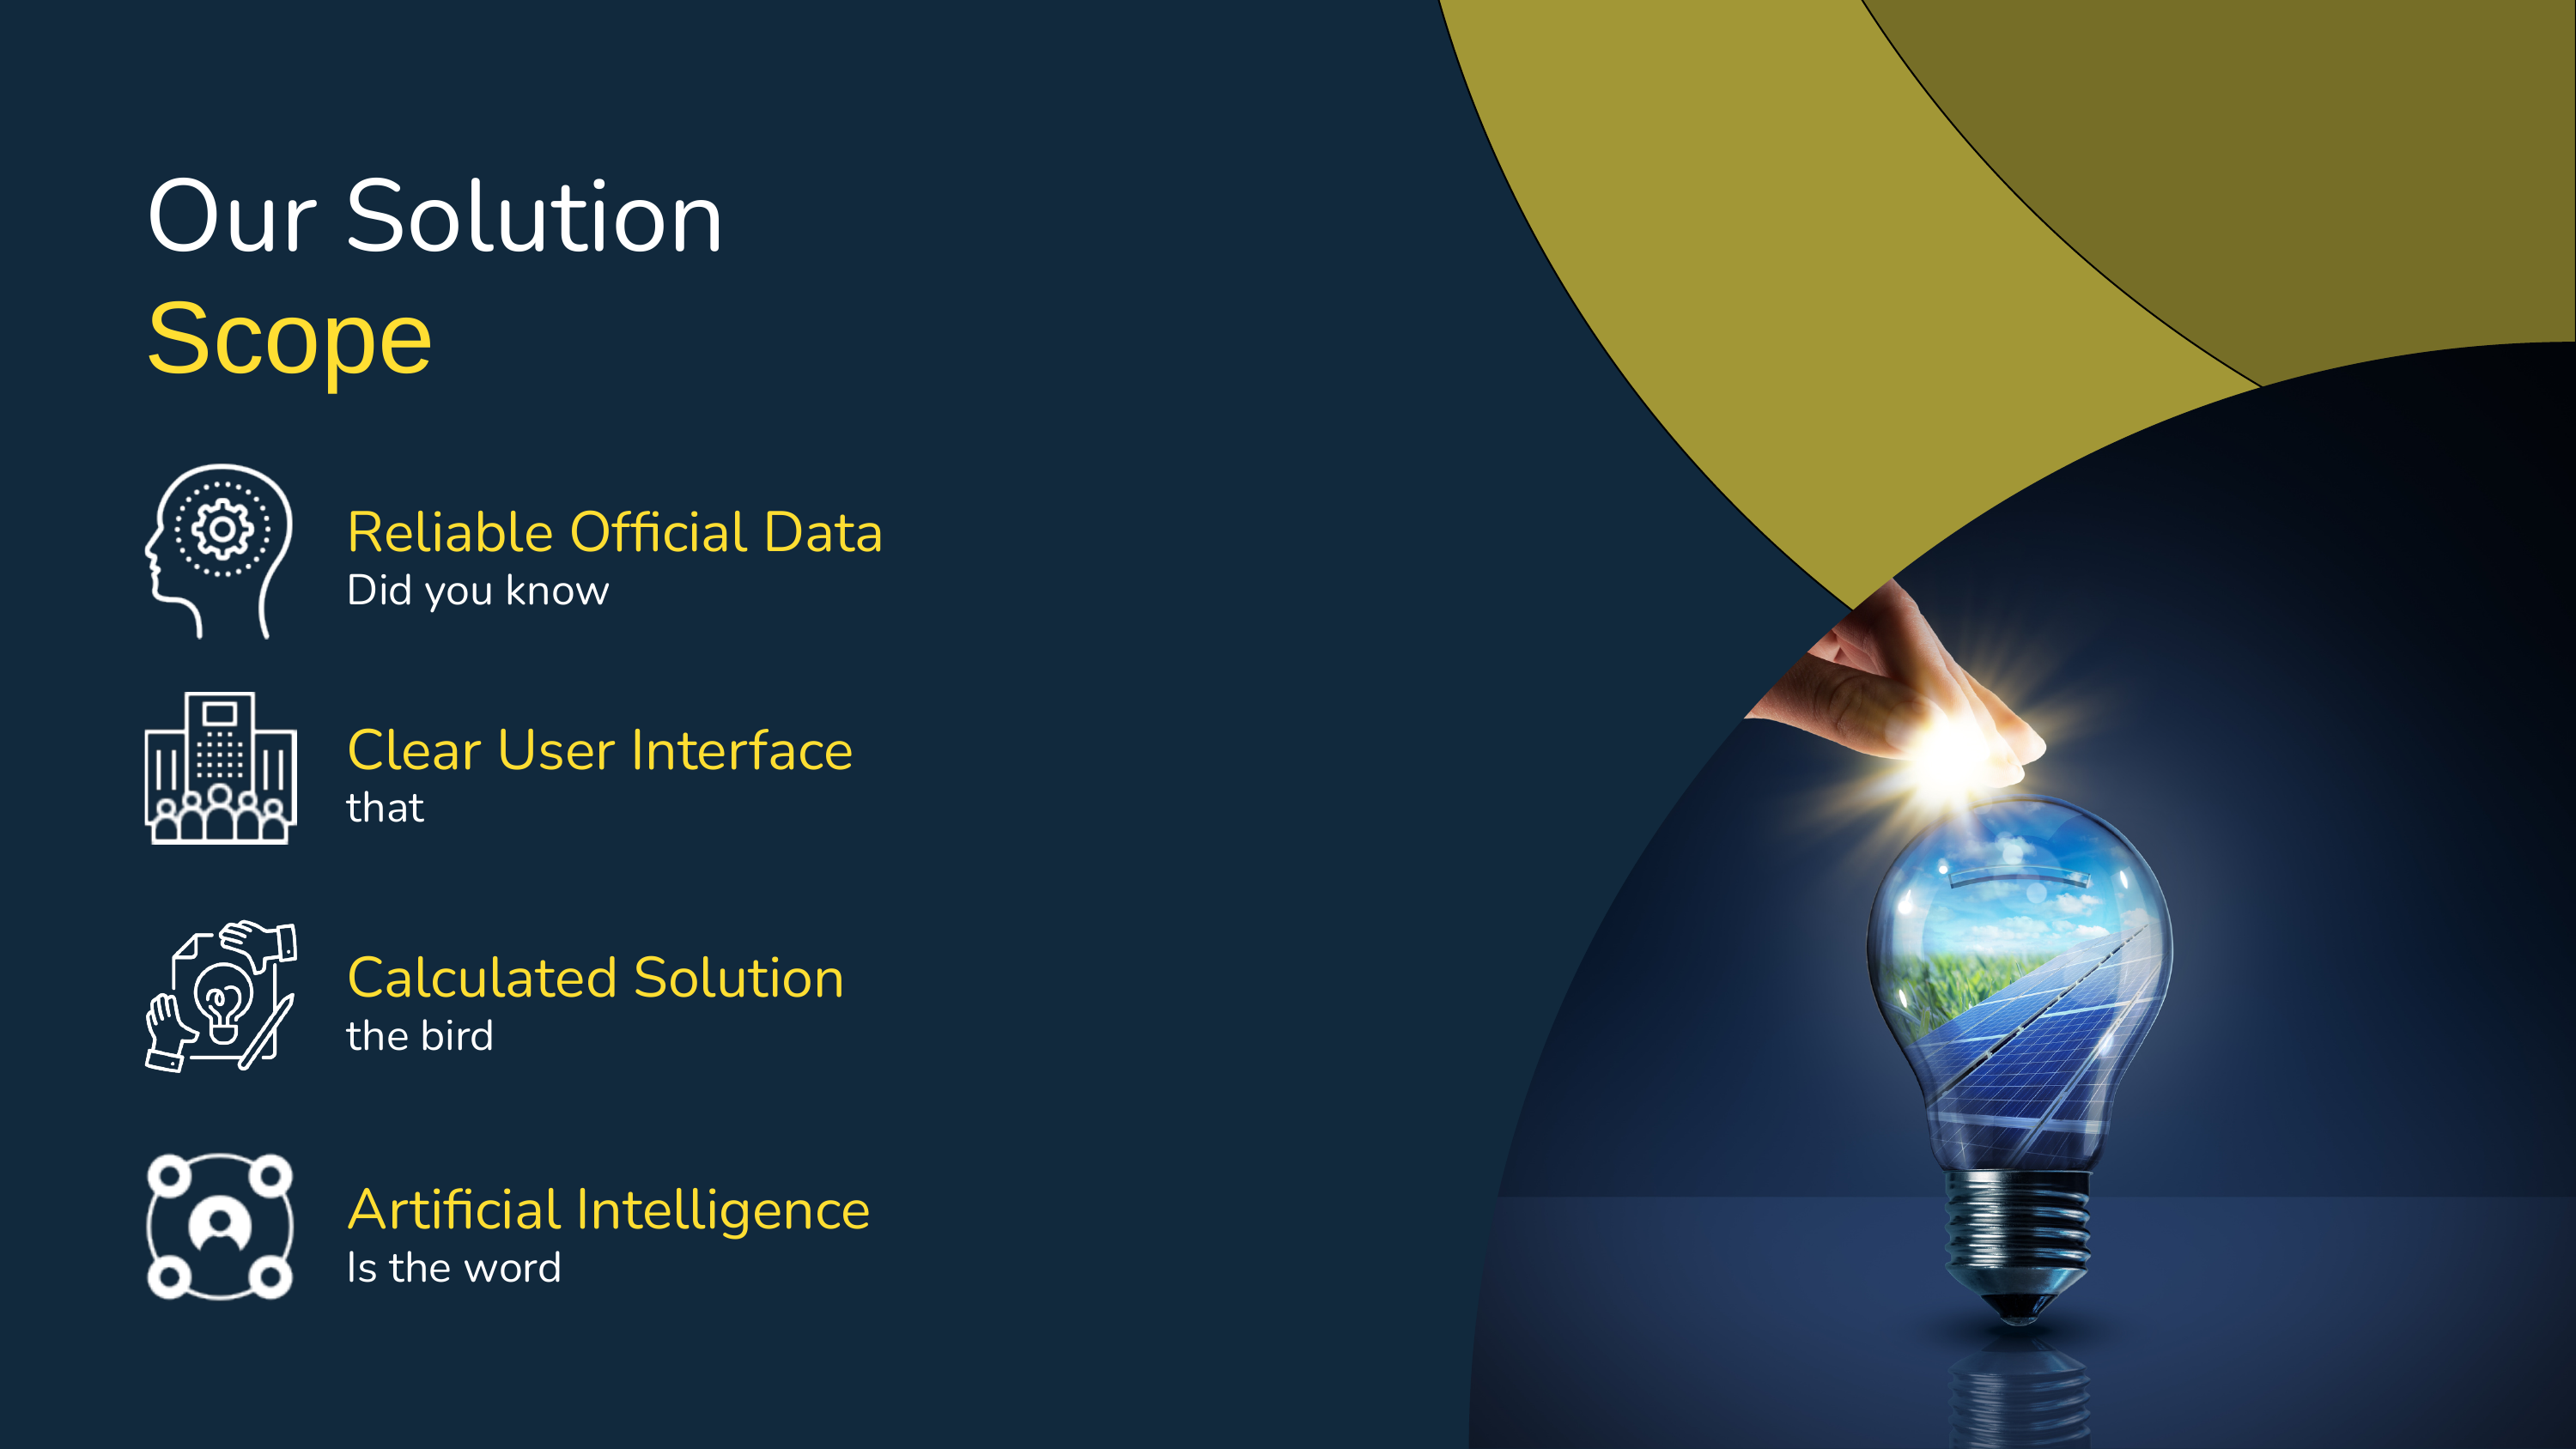

Our Solution
Scope

Reliable Official Data
Did you know

Clear User Interface
that

Calculated Solution
the bird

Artificial Intelligence
Is the word